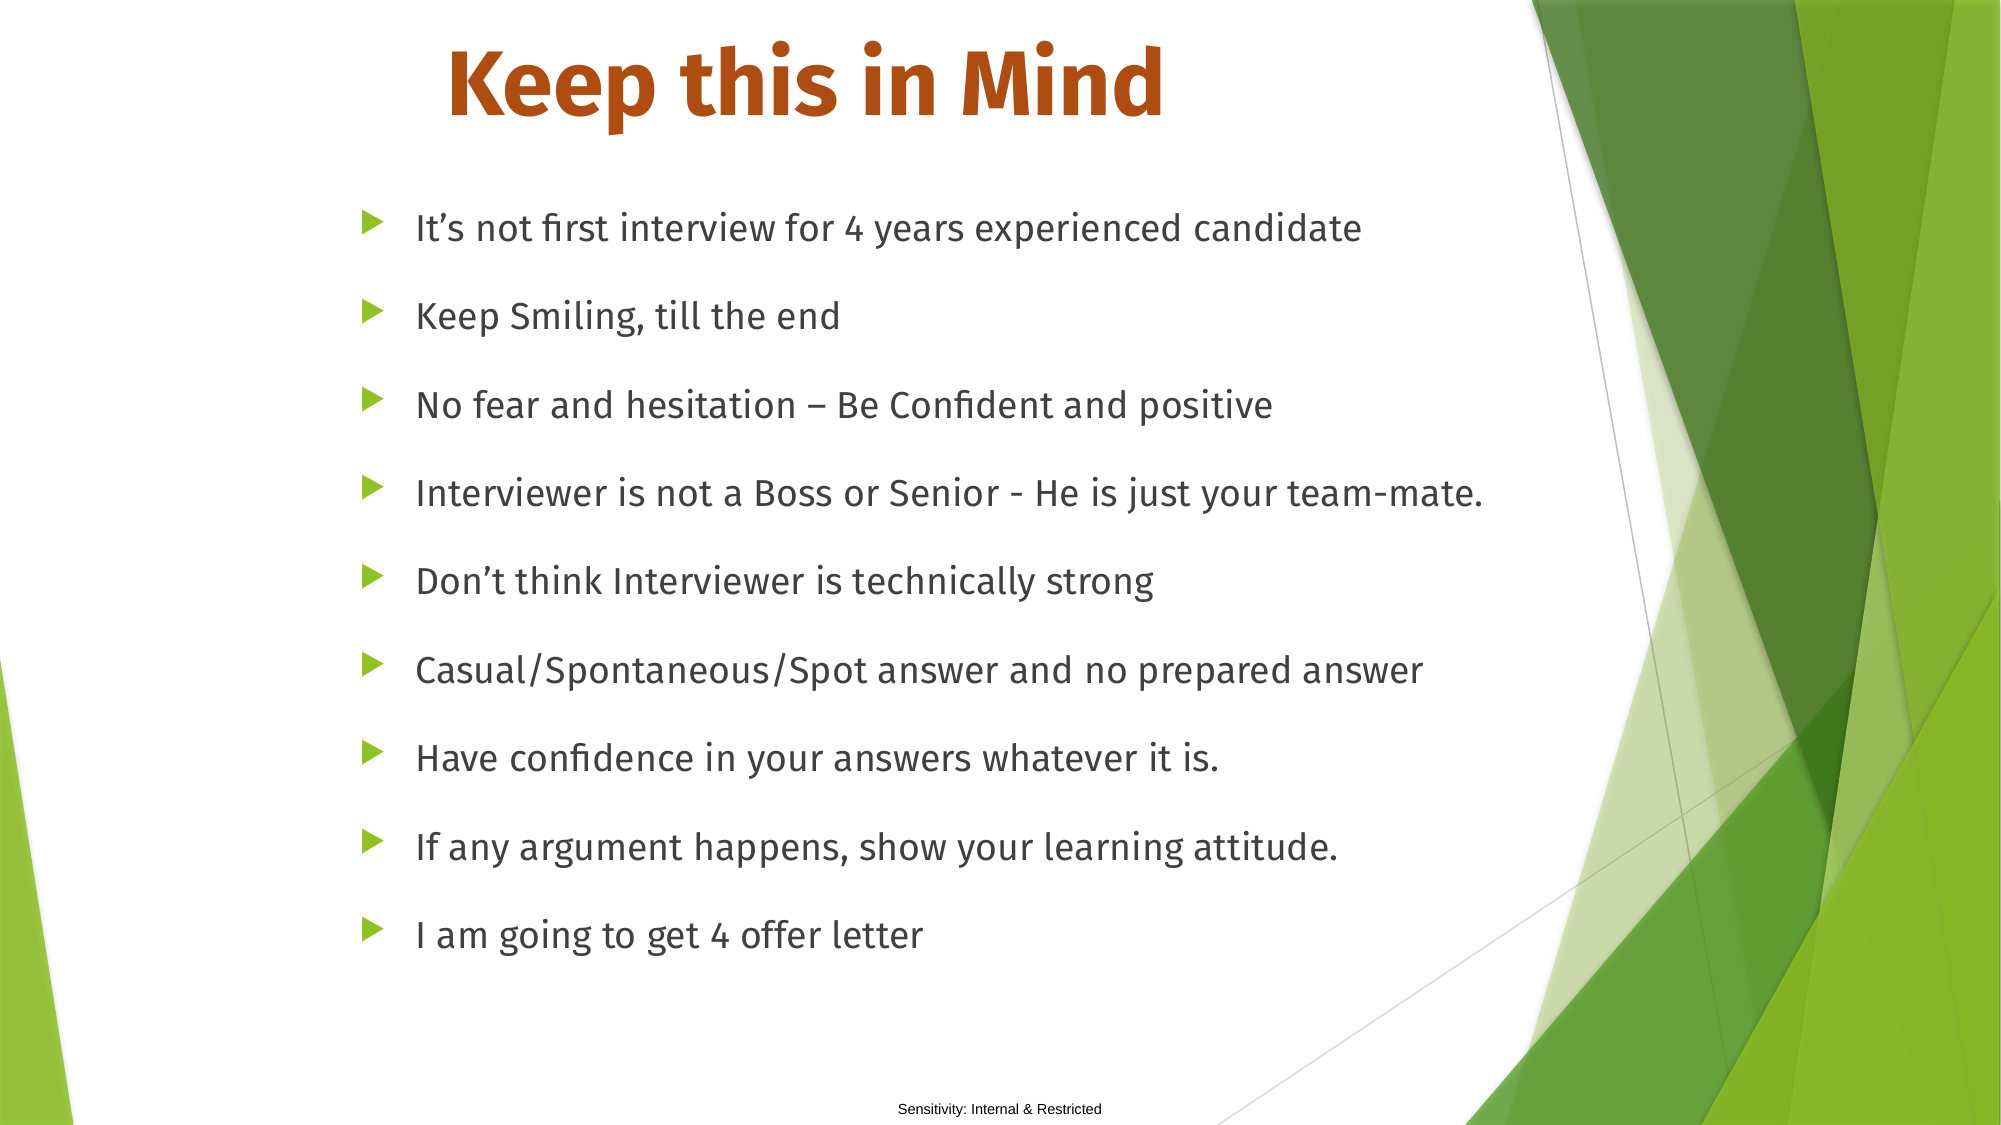

# Keep this in Mind
It’s not first interview for 4 years experienced candidate
Keep Smiling, till the end
No fear and hesitation – Be Confident and positive
Interviewer is not a Boss or Senior - He is just your team-mate.
Don’t think Interviewer is technically strong
Casual/Spontaneous/Spot answer and no prepared answer
Have confidence in your answers whatever it is.
If any argument happens, show your learning attitude.
I am going to get 4 offer letter